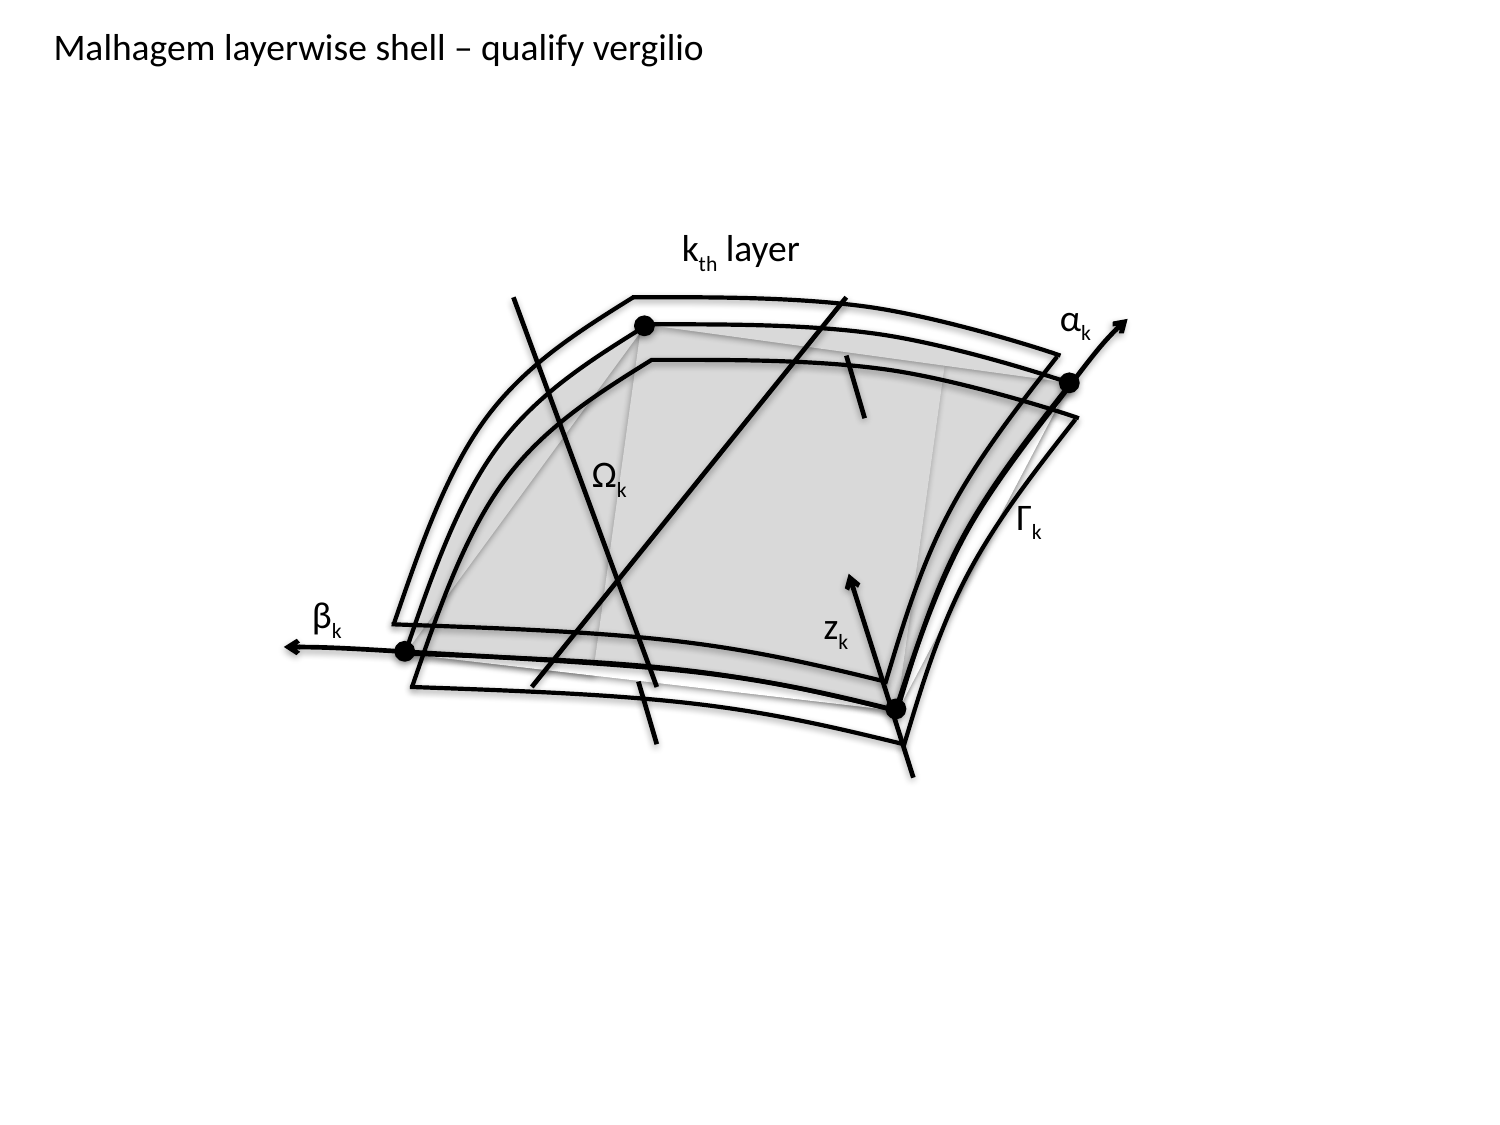

Malhagem layerwise shell – qualify vergilio
kth layer
αk

Ωk
Γk
βk
zk